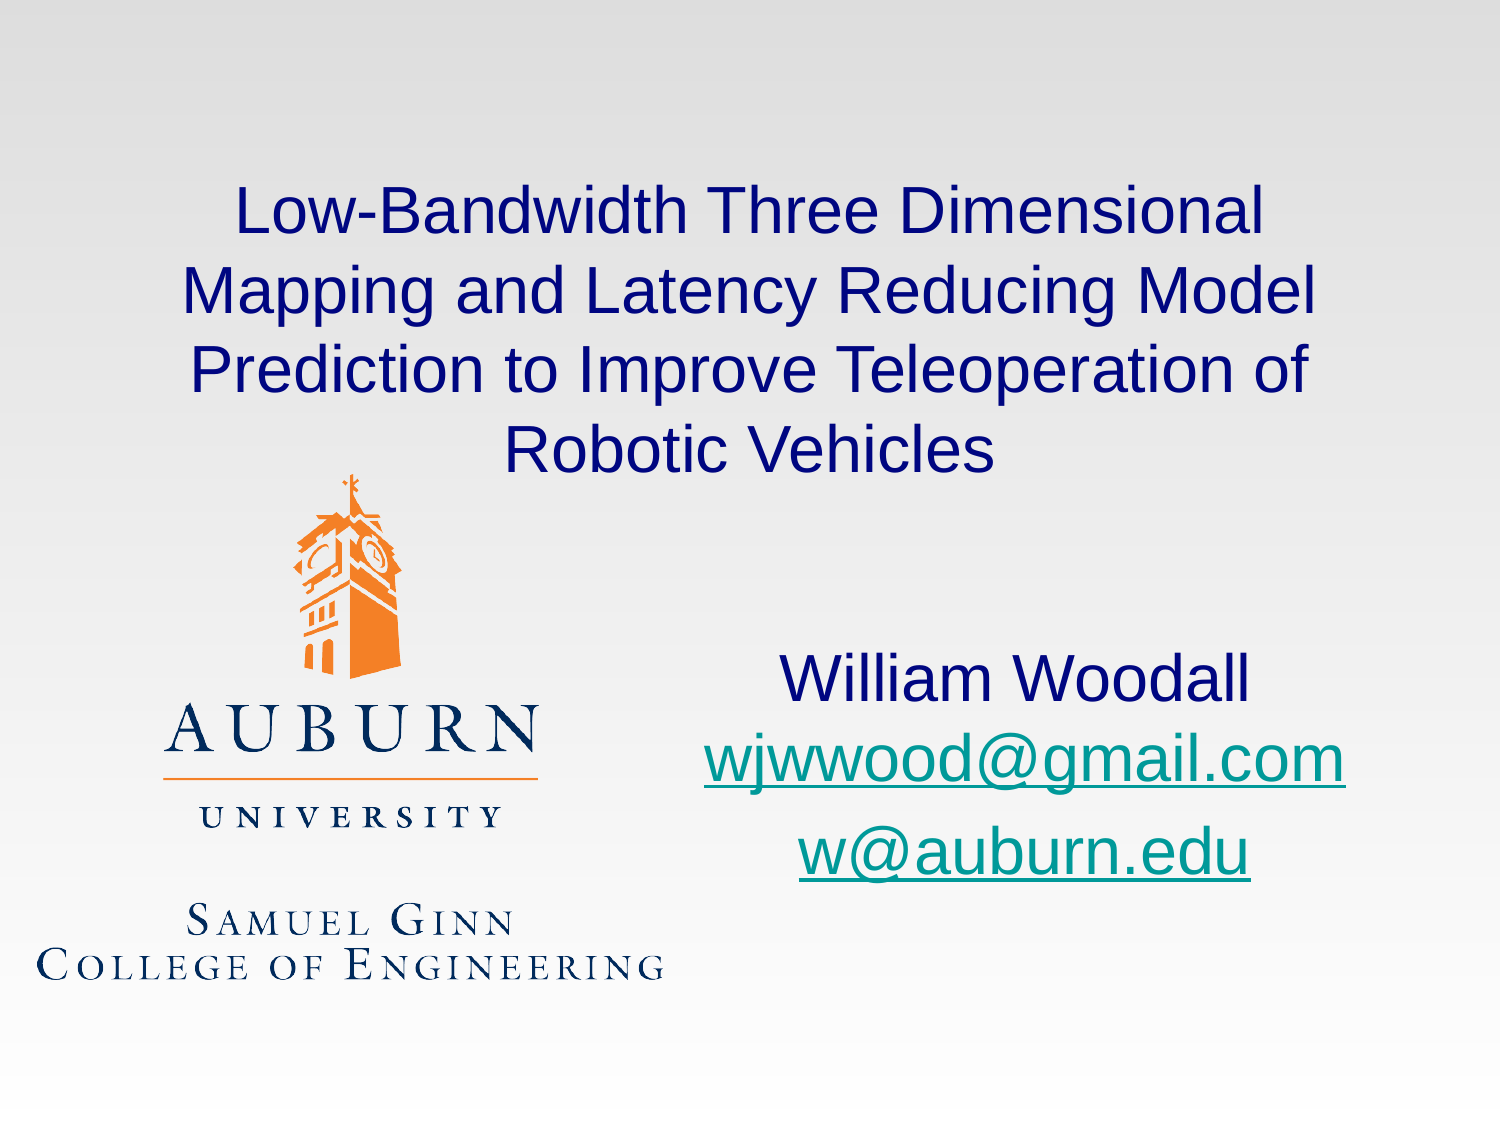

# Low-Bandwidth Three Dimensional Mapping and Latency Reducing Model Prediction to Improve Teleoperation of Robotic Vehicles
William Woodall wjwwood@gmail.com
w@auburn.edu